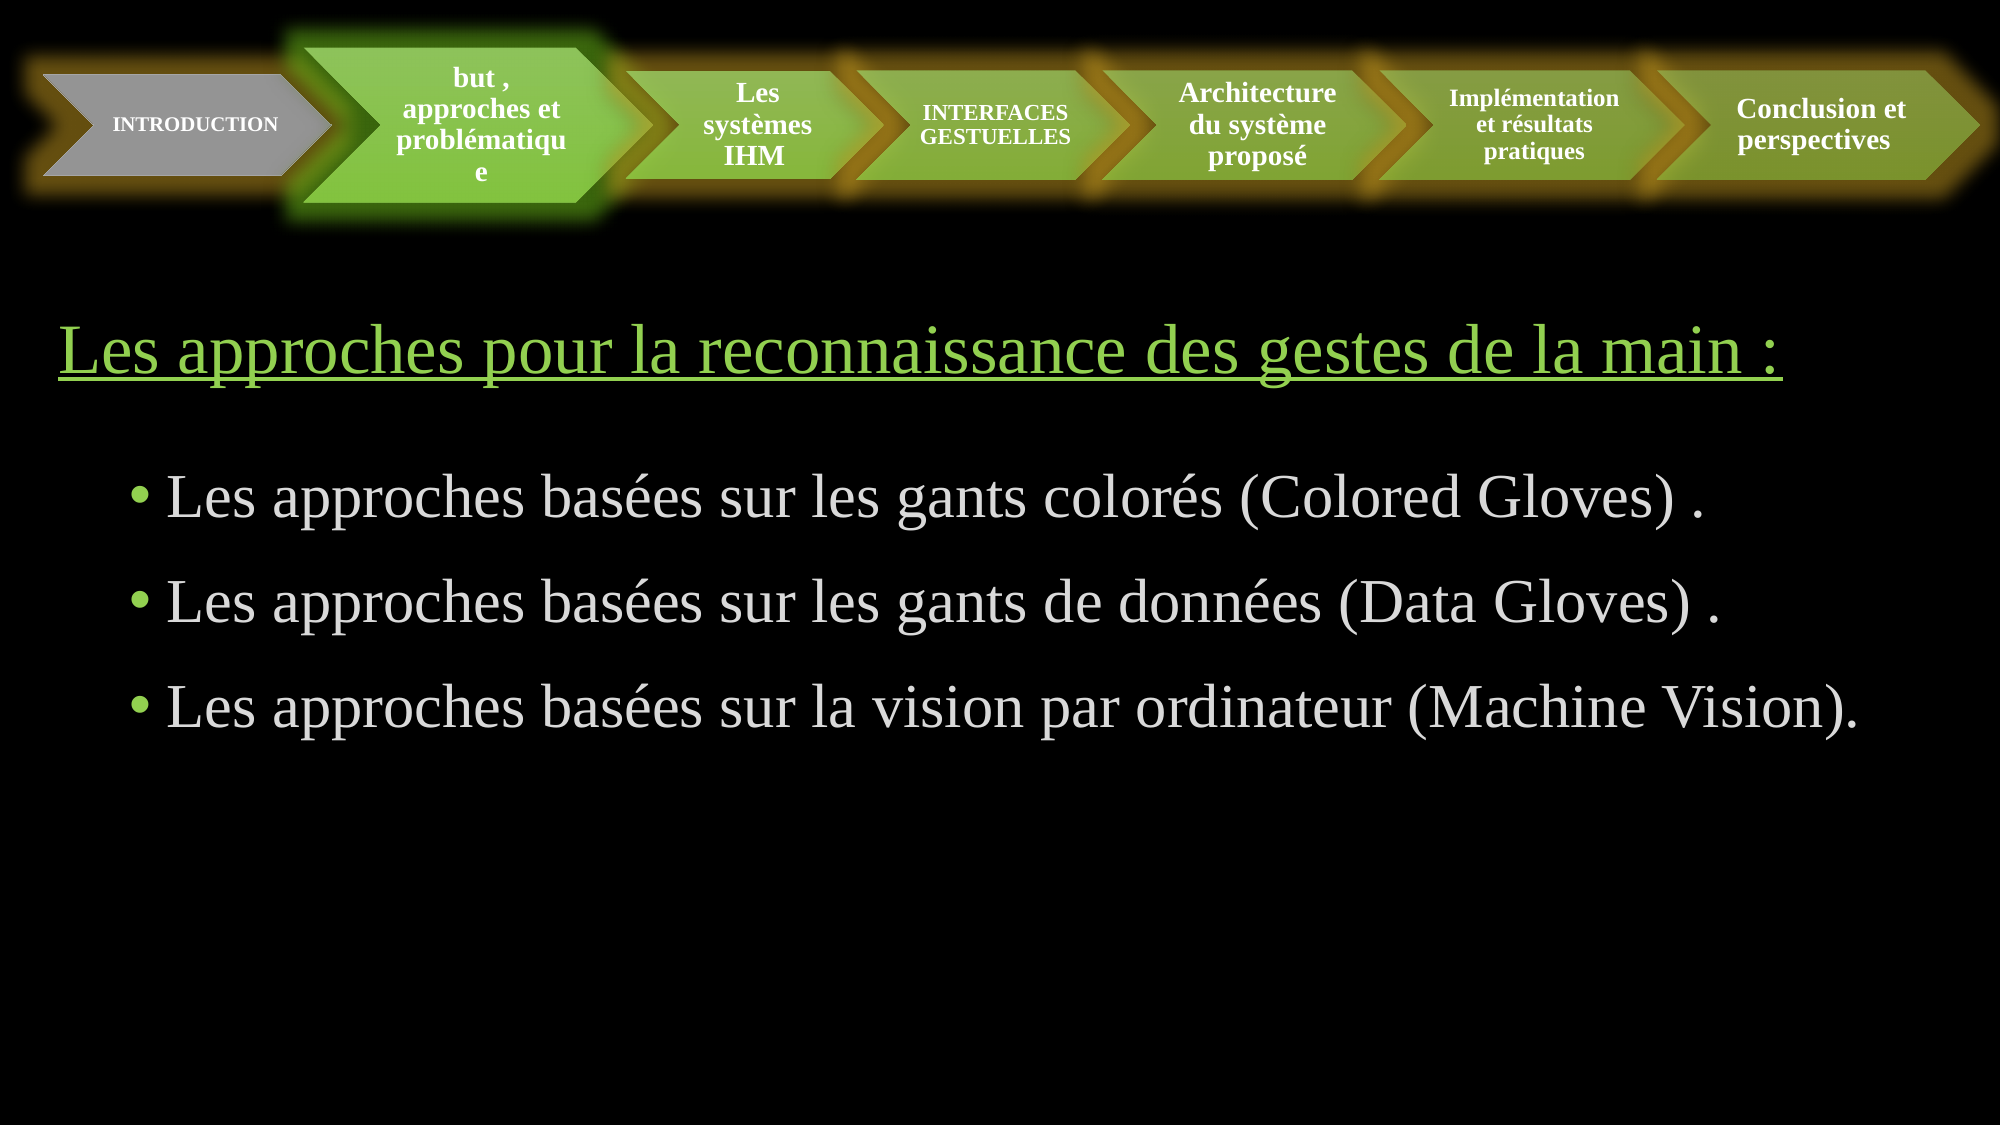

INTRODUCTION
but , approches et problématique
Les systèmes IHM
INTERFACES GESTUELLES
Architecture du système proposé
Implémentation et résultats pratiques
Conclusion et perspectives
# Les approches pour la reconnaissance des gestes de la main :
Les approches basées sur les gants colorés (Colored Gloves) .
Les approches basées sur les gants de données (Data Gloves) .
Les approches basées sur la vision par ordinateur (Machine Vision).